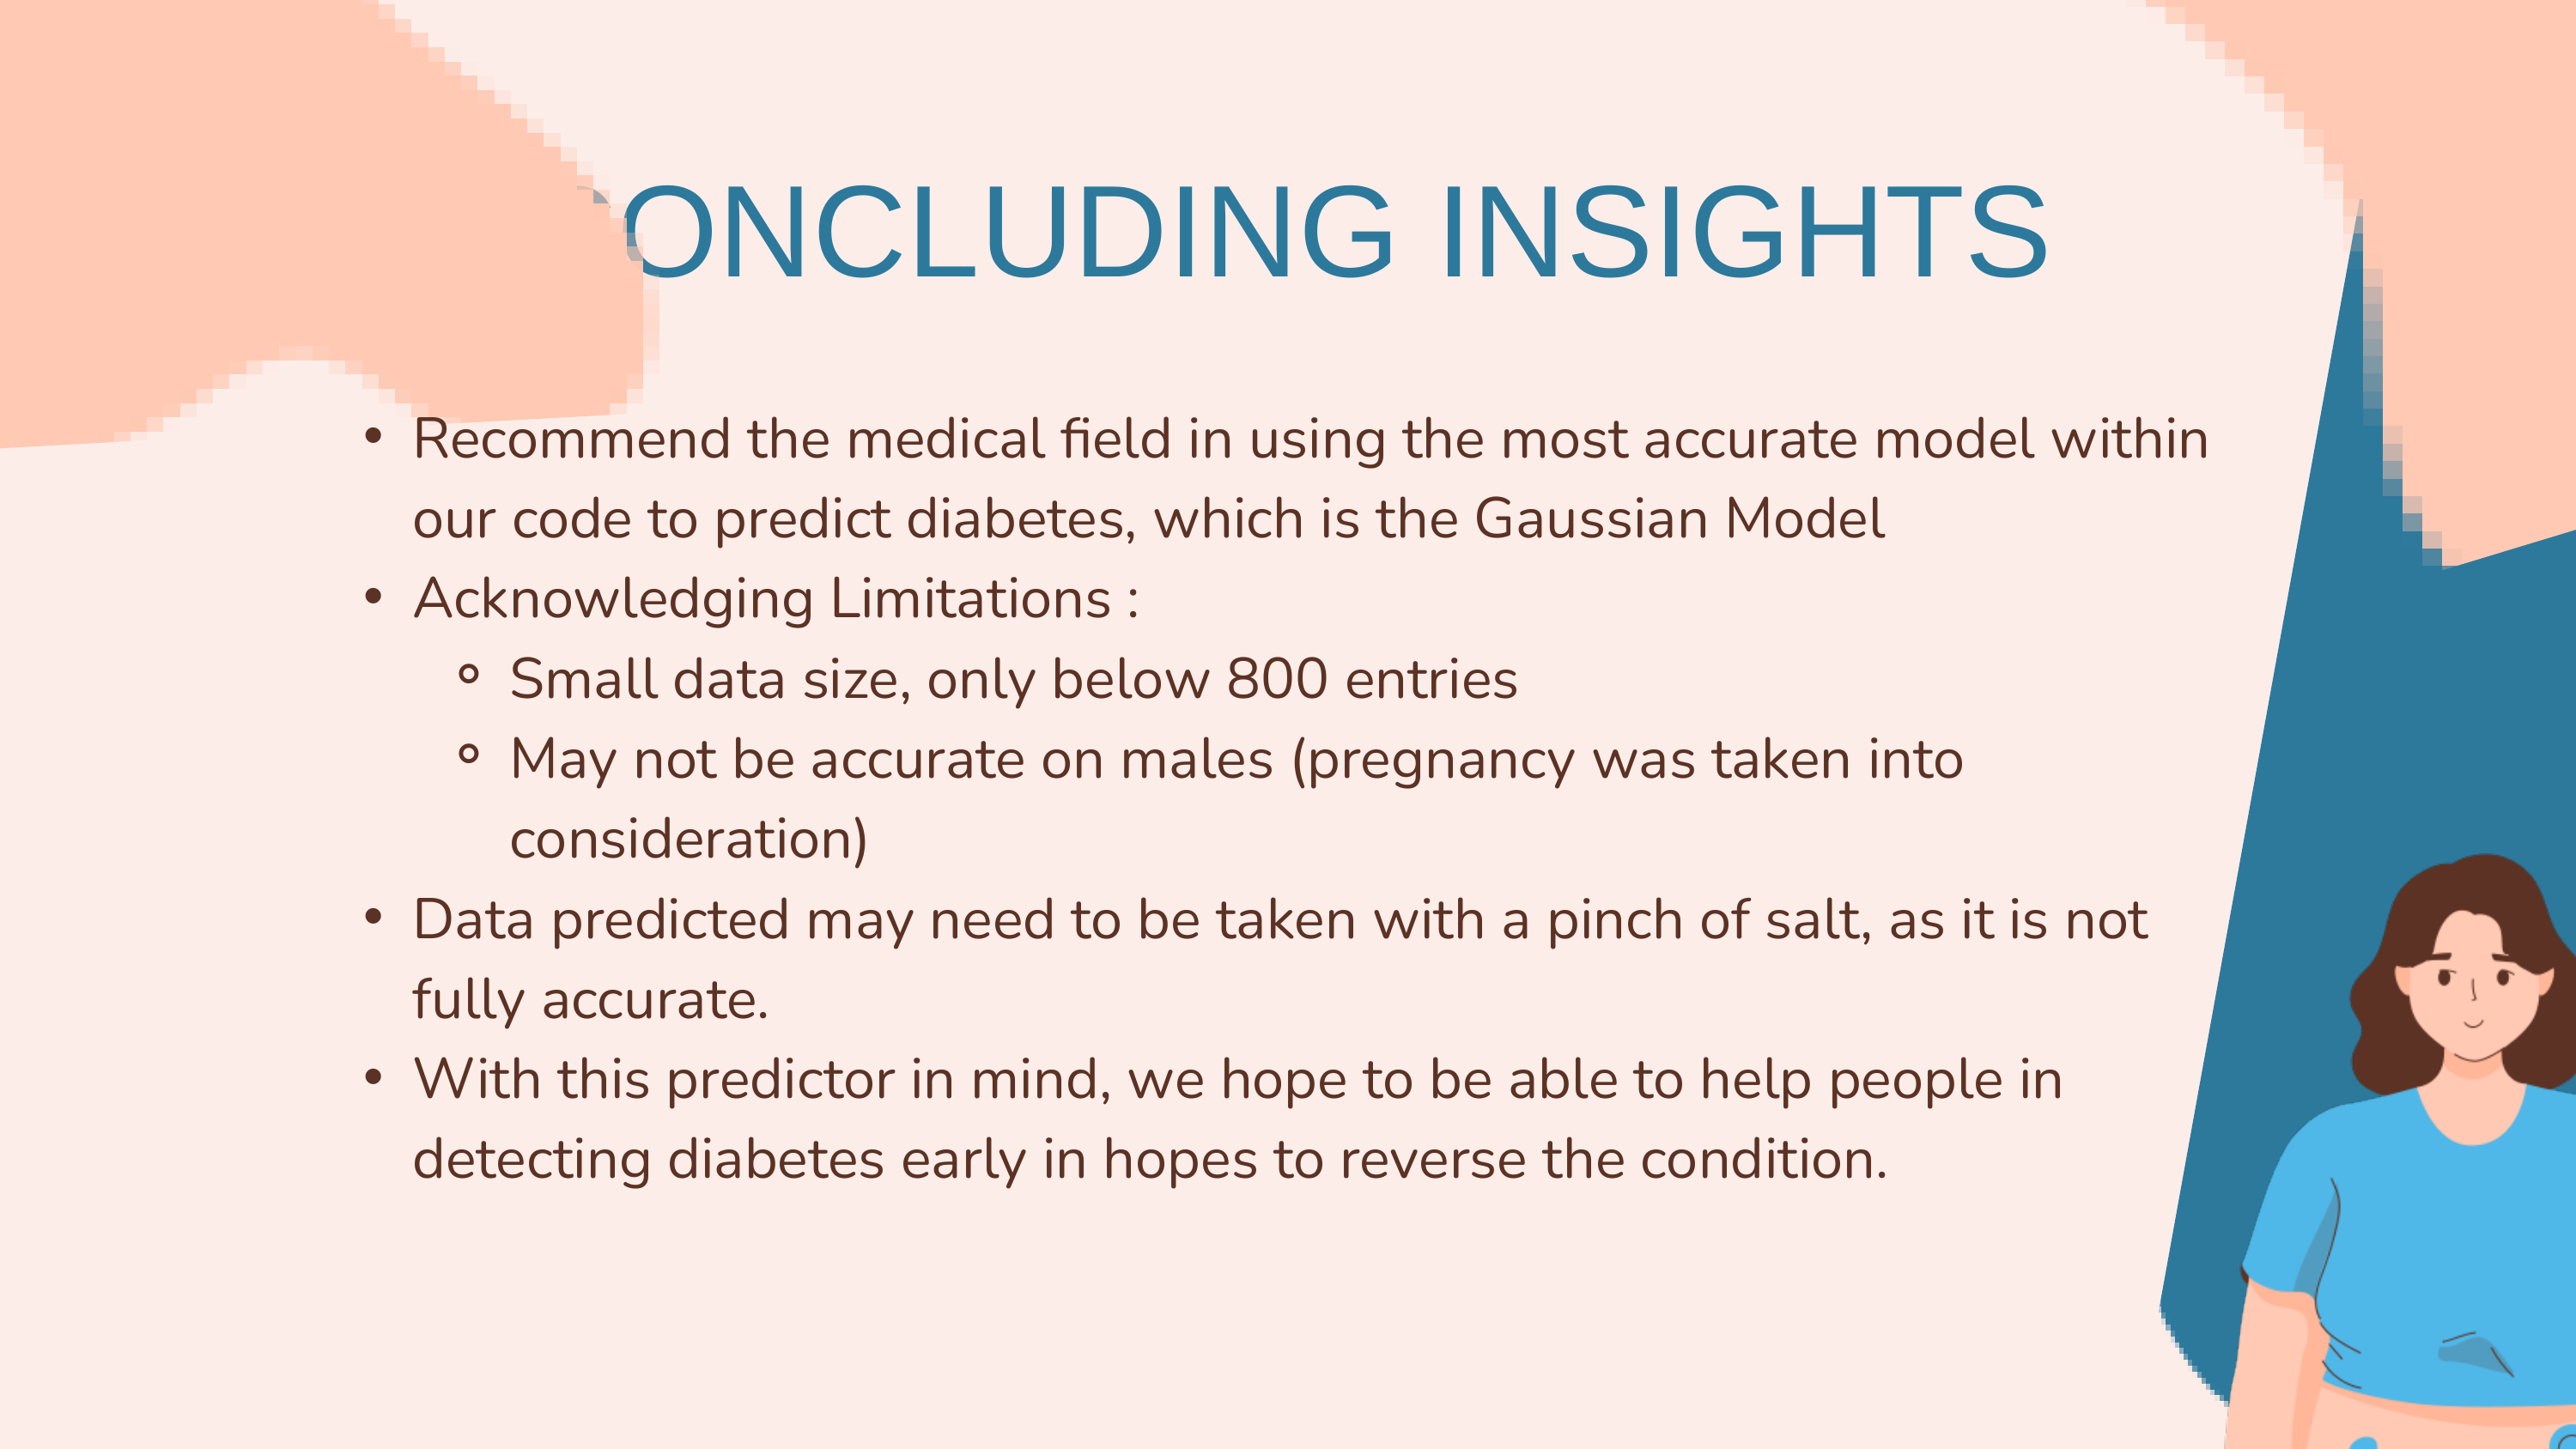

CONCLUDING INSIGHTS
Recommend the medical field in using the most accurate model within our code to predict diabetes, which is the Gaussian Model
Acknowledging Limitations :
Small data size, only below 800 entries
May not be accurate on males (pregnancy was taken into consideration)
Data predicted may need to be taken with a pinch of salt, as it is not fully accurate.
With this predictor in mind, we hope to be able to help people in detecting diabetes early in hopes to reverse the condition.